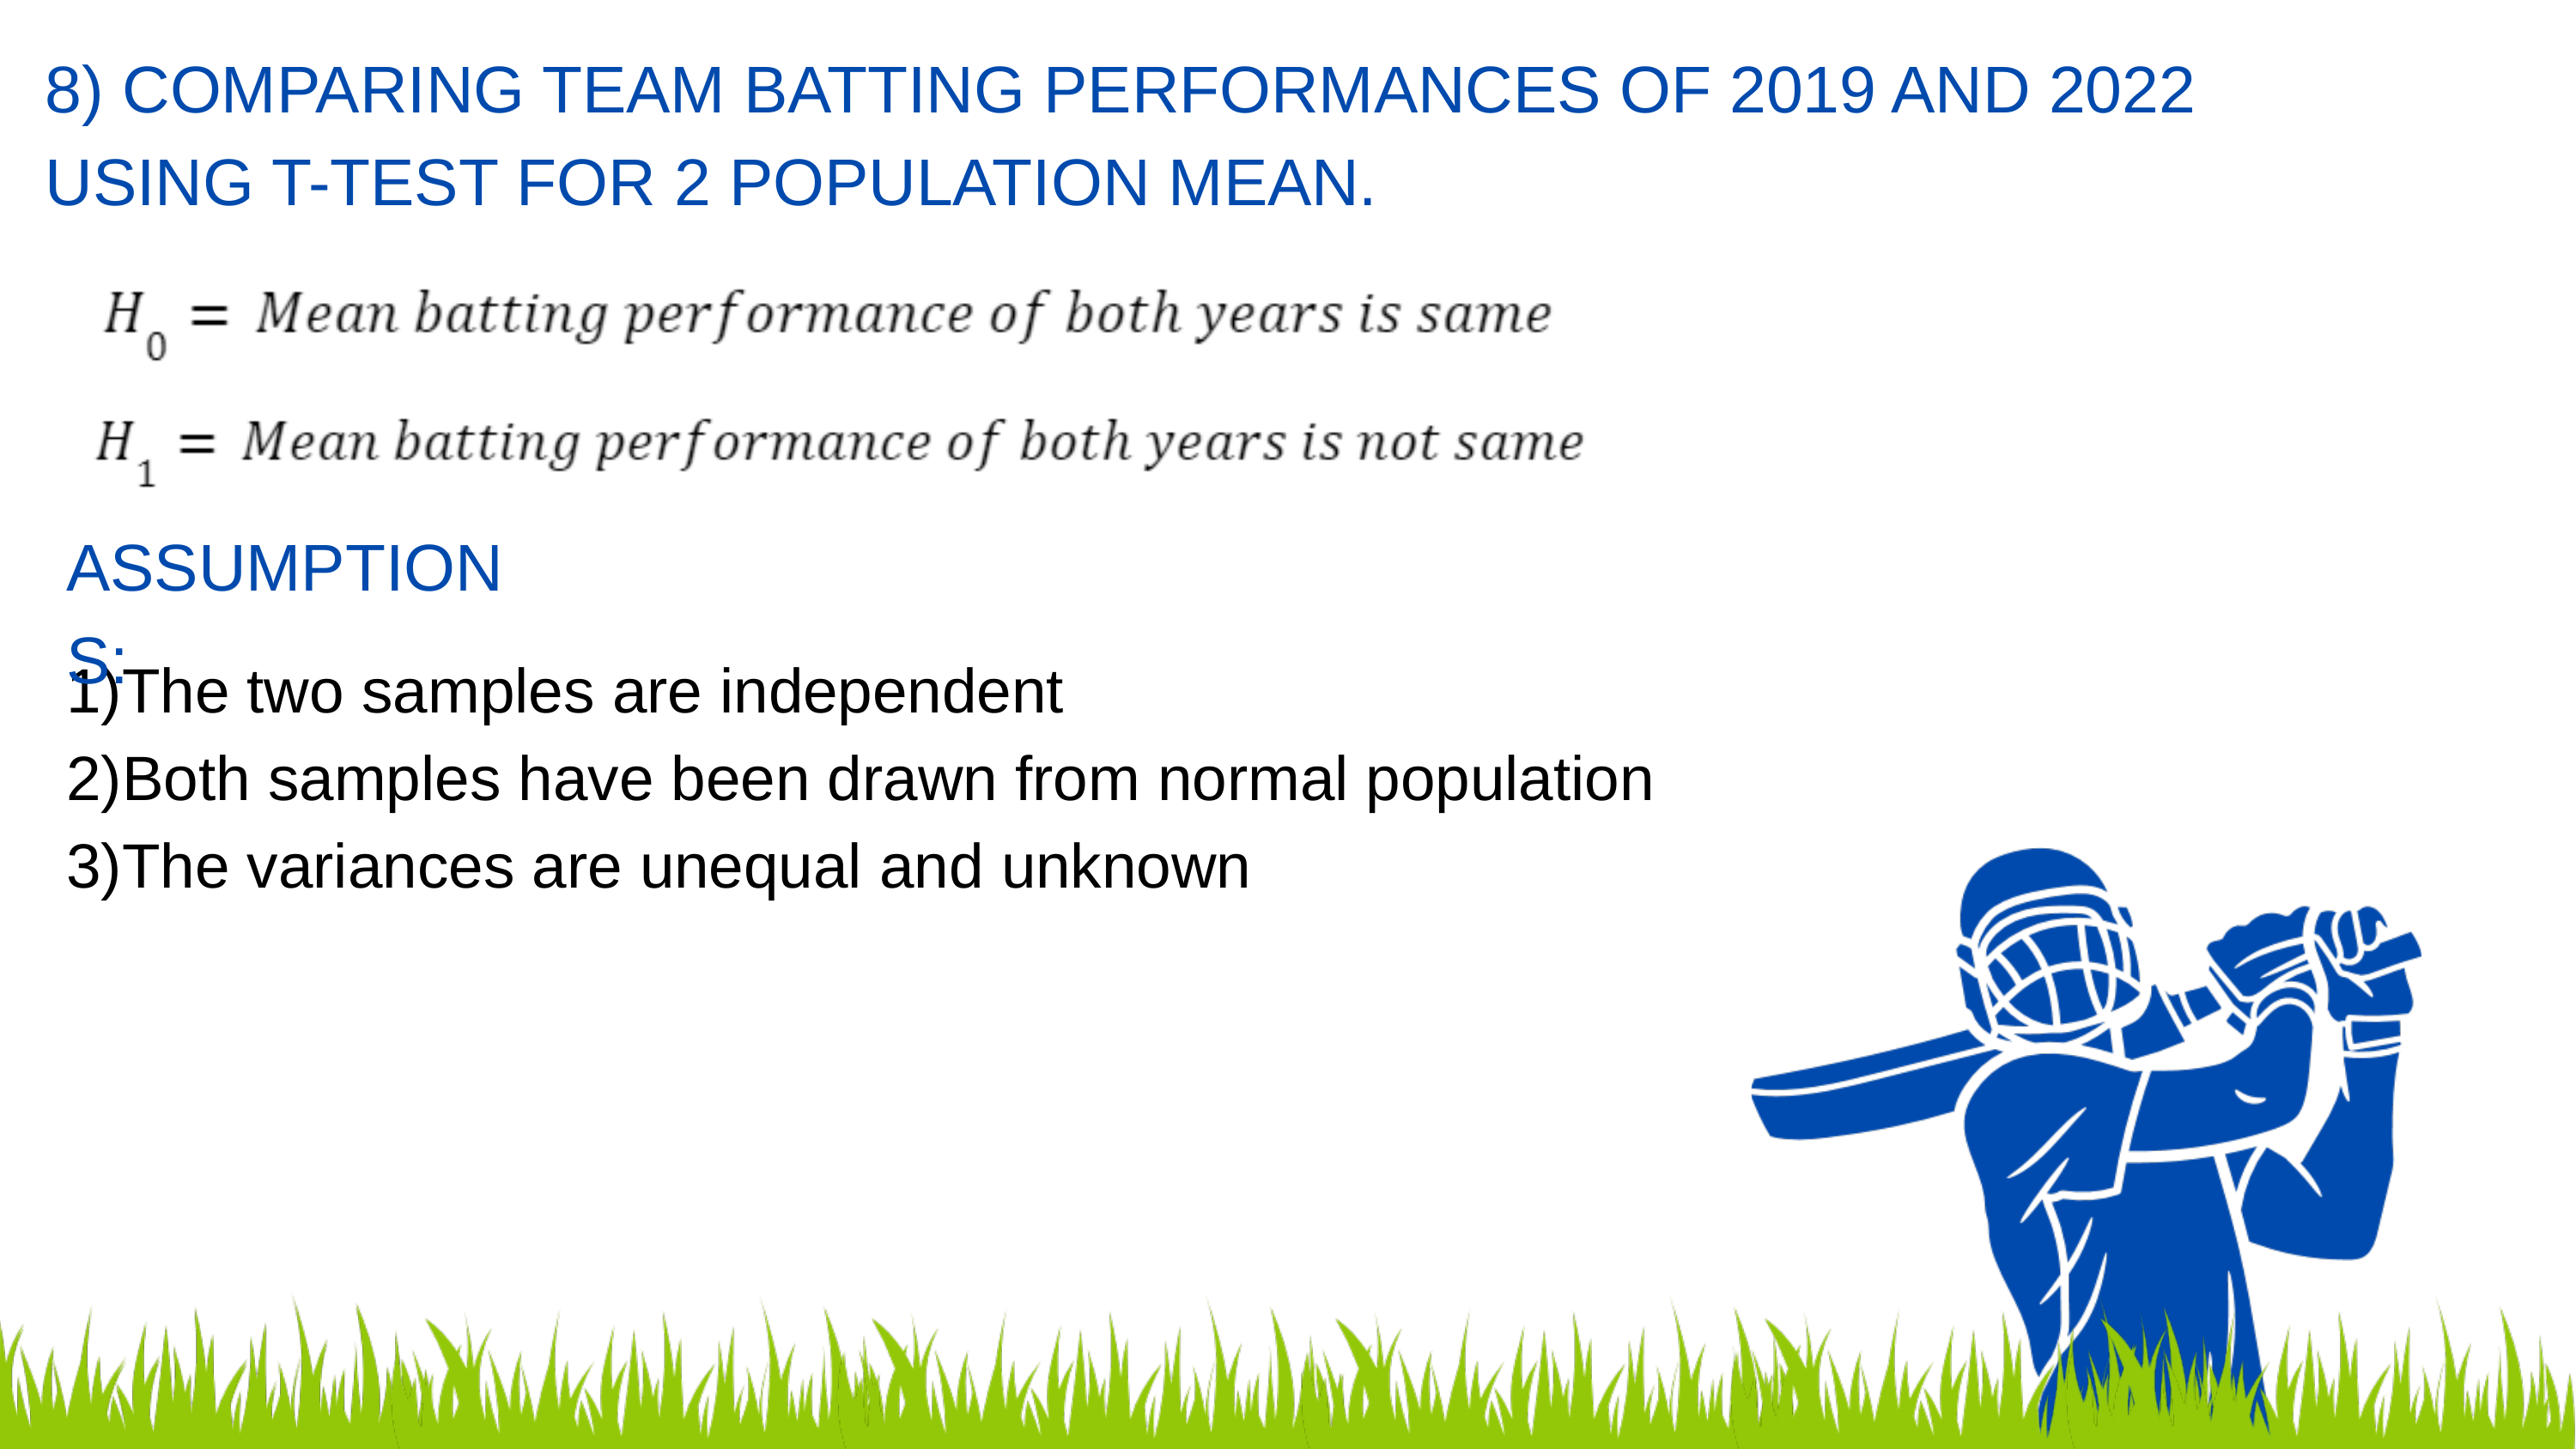

8) COMPARING TEAM BATTING PERFORMANCES OF 2019 AND 2022 USING T-TEST FOR 2 POPULATION MEAN.

ASSUMPTIONS:
1)The two samples are independent
2)Both samples have been drawn from normal population
3)The variances are unequal and unknown